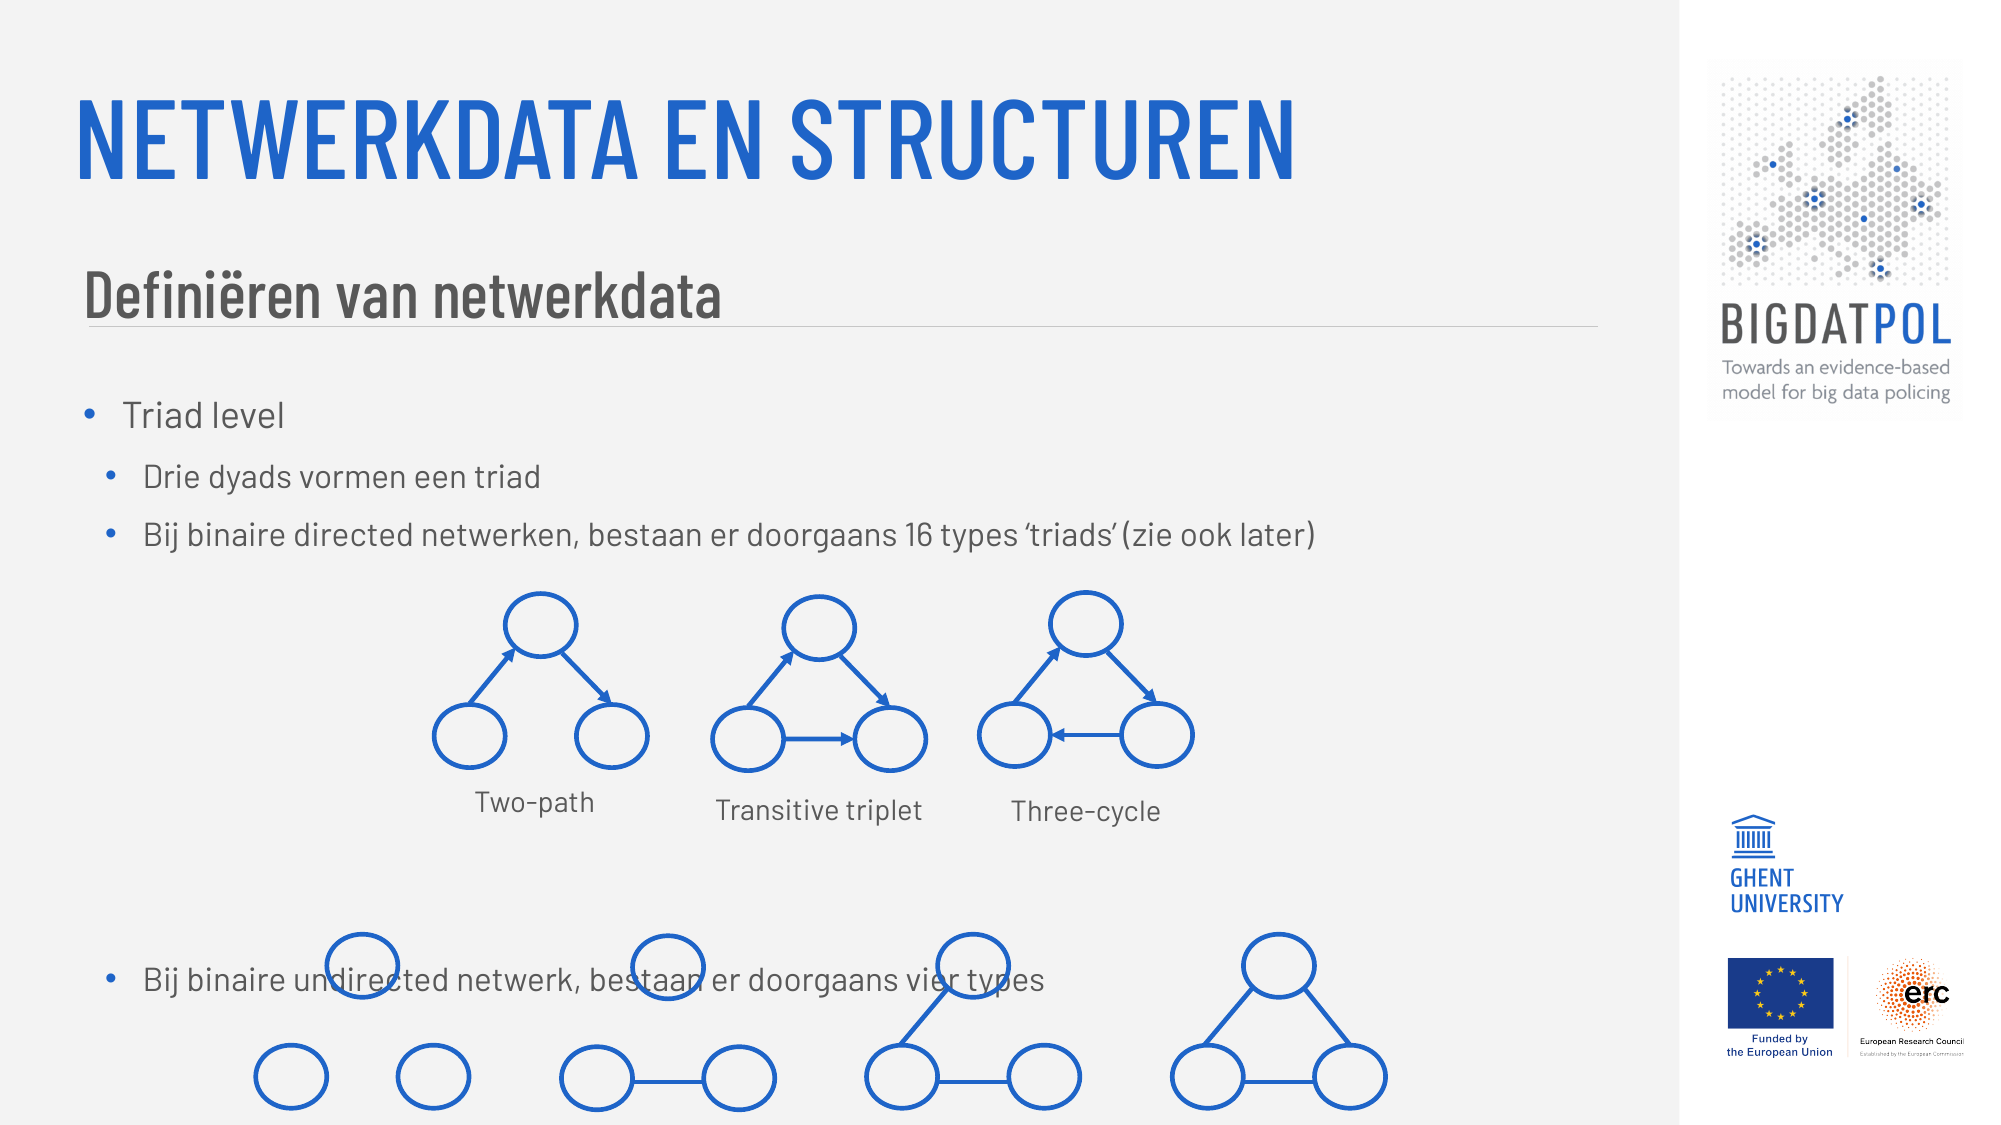

# Netwerkdata en structuren
Definiëren van netwerkdata
Triad level
Drie dyads vormen een triad
Bij binaire directed netwerken, bestaan er doorgaans 16 types ‘triads’ (zie ook later)

Bij binaire undirected netwerk, bestaan er doorgaans vier types

Two-path
Transitive triplet
Three-cycle